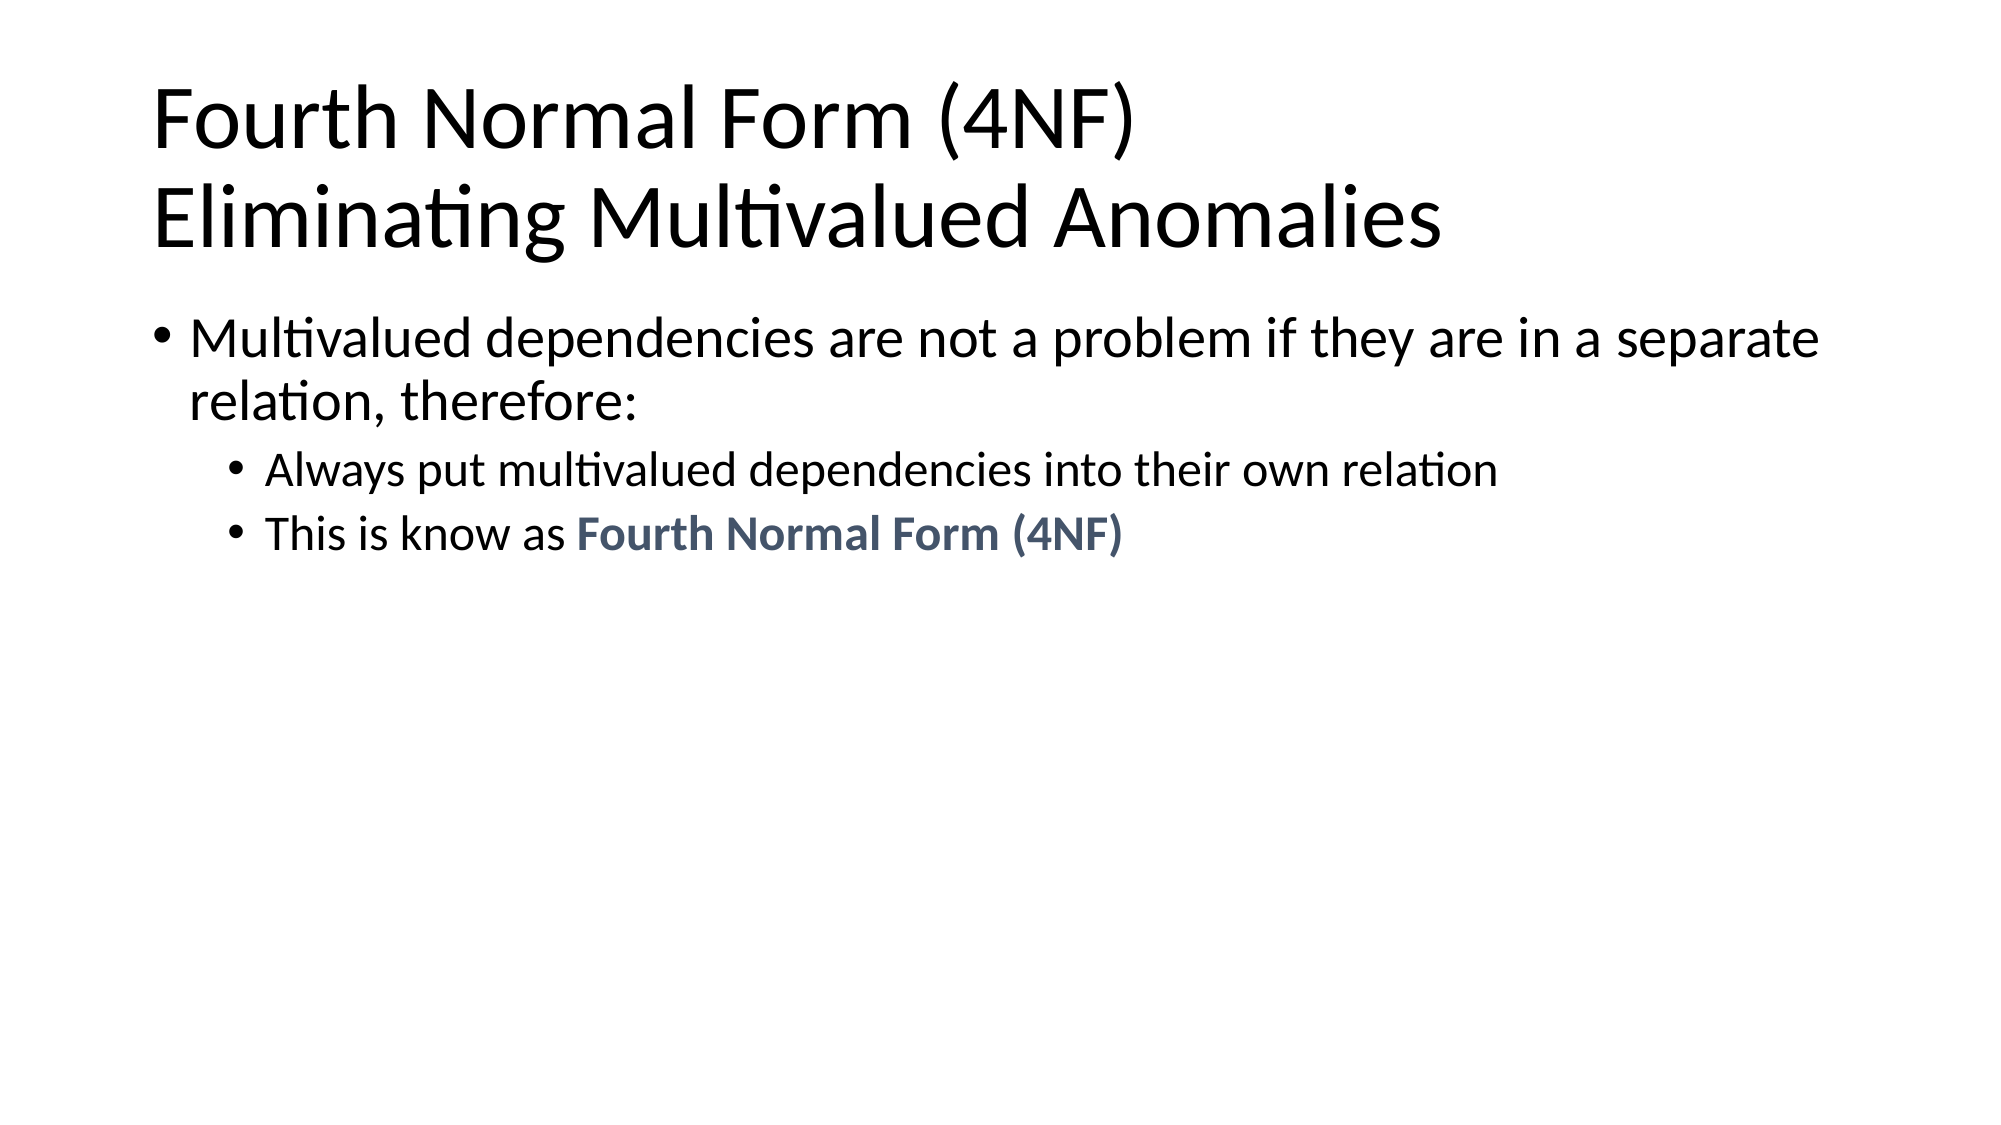

# Fourth Normal Form (4NF) Eliminating Multivalued Anomalies
Multivalued dependencies are not a problem if they are in a separate relation, therefore:
Always put multivalued dependencies into their own relation
This is know as Fourth Normal Form (4NF)